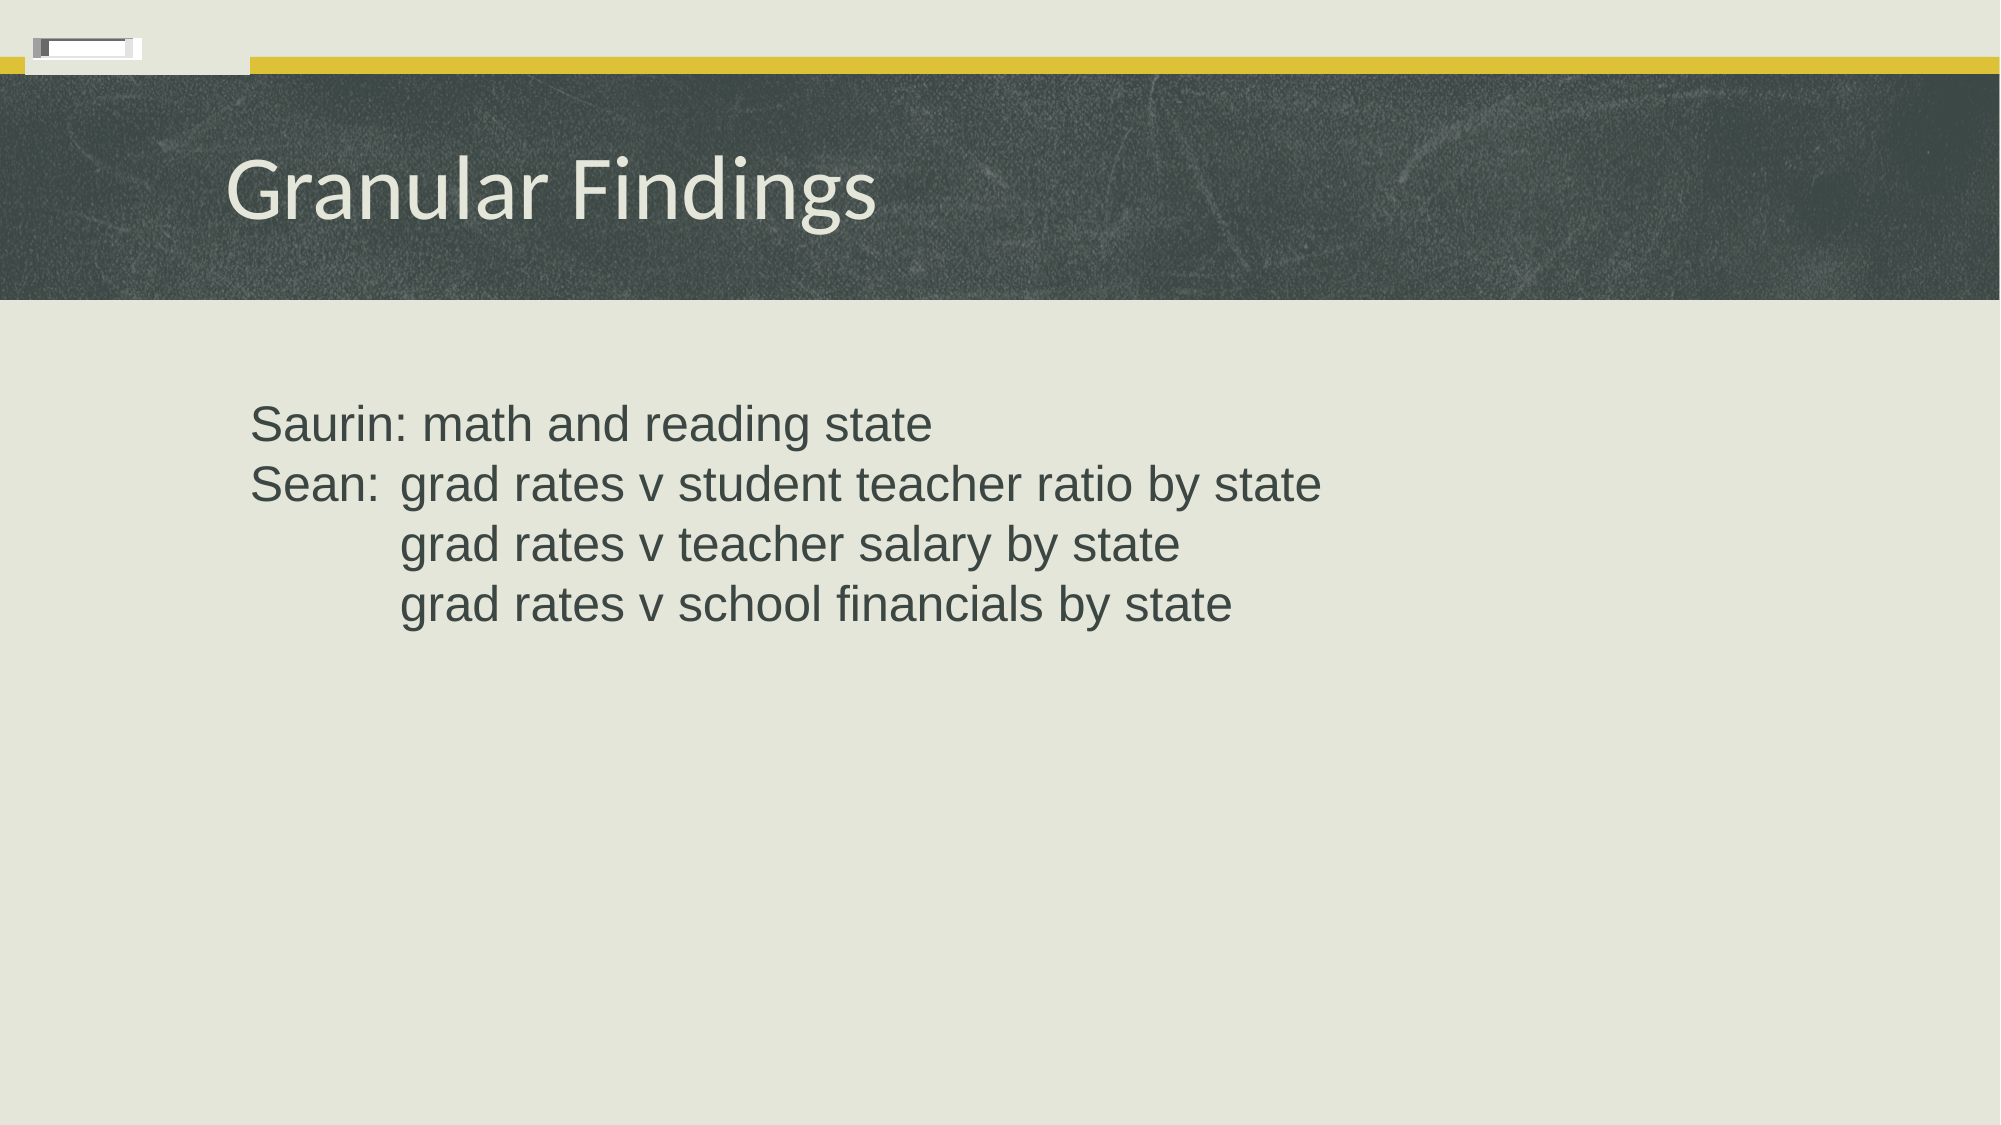

# Granular Findings
Saurin: math and reading state
Sean:	grad rates v student teacher ratio by state
	grad rates v teacher salary by state
	grad rates v school financials by state